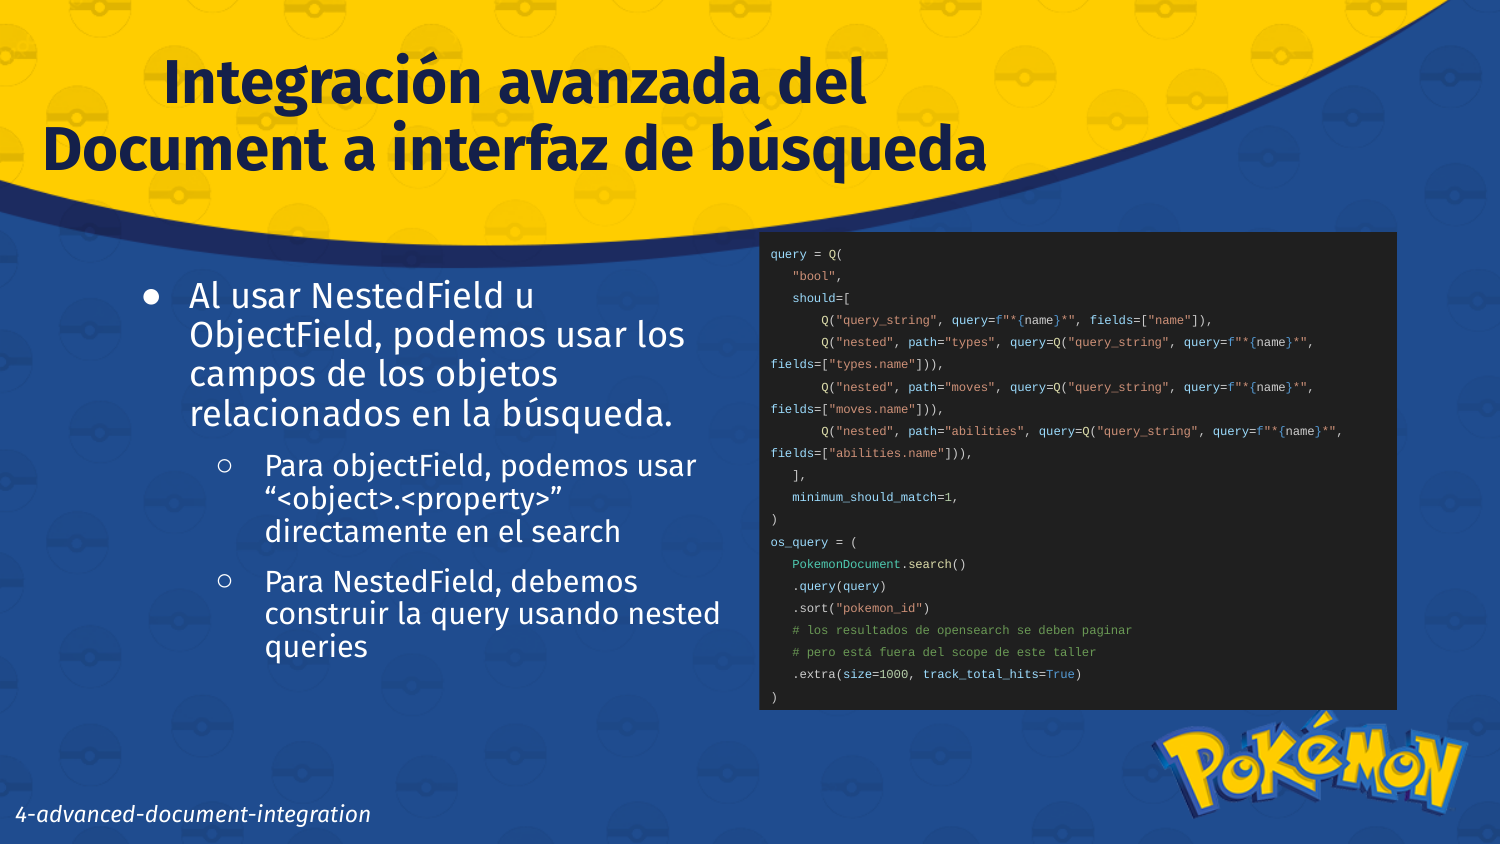

# Integración avanzada del Document a interfaz de búsqueda
Al usar NestedField u ObjectField, podemos usar los campos de los objetos relacionados en la búsqueda.
Para objectField, podemos usar “<object>.<property>” directamente en el search
Para NestedField, debemos construir la query usando nested queries
query = Q(
   "bool",
   should=[
       Q("query_string", query=f"*{name}*", fields=["name"]),
       Q("nested", path="types", query=Q("query_string", query=f"*{name}*", fields=["types.name"])),
       Q("nested", path="moves", query=Q("query_string", query=f"*{name}*", fields=["moves.name"])),
       Q("nested", path="abilities", query=Q("query_string", query=f"*{name}*", fields=["abilities.name"])),
   ],
   minimum_should_match=1,
)
os_query = (
   PokemonDocument.search()
   .query(query)
   .sort("pokemon_id")
   # los resultados de opensearch se deben paginar
   # pero está fuera del scope de este taller
   .extra(size=1000, track_total_hits=True)
)
4-advanced-document-integration